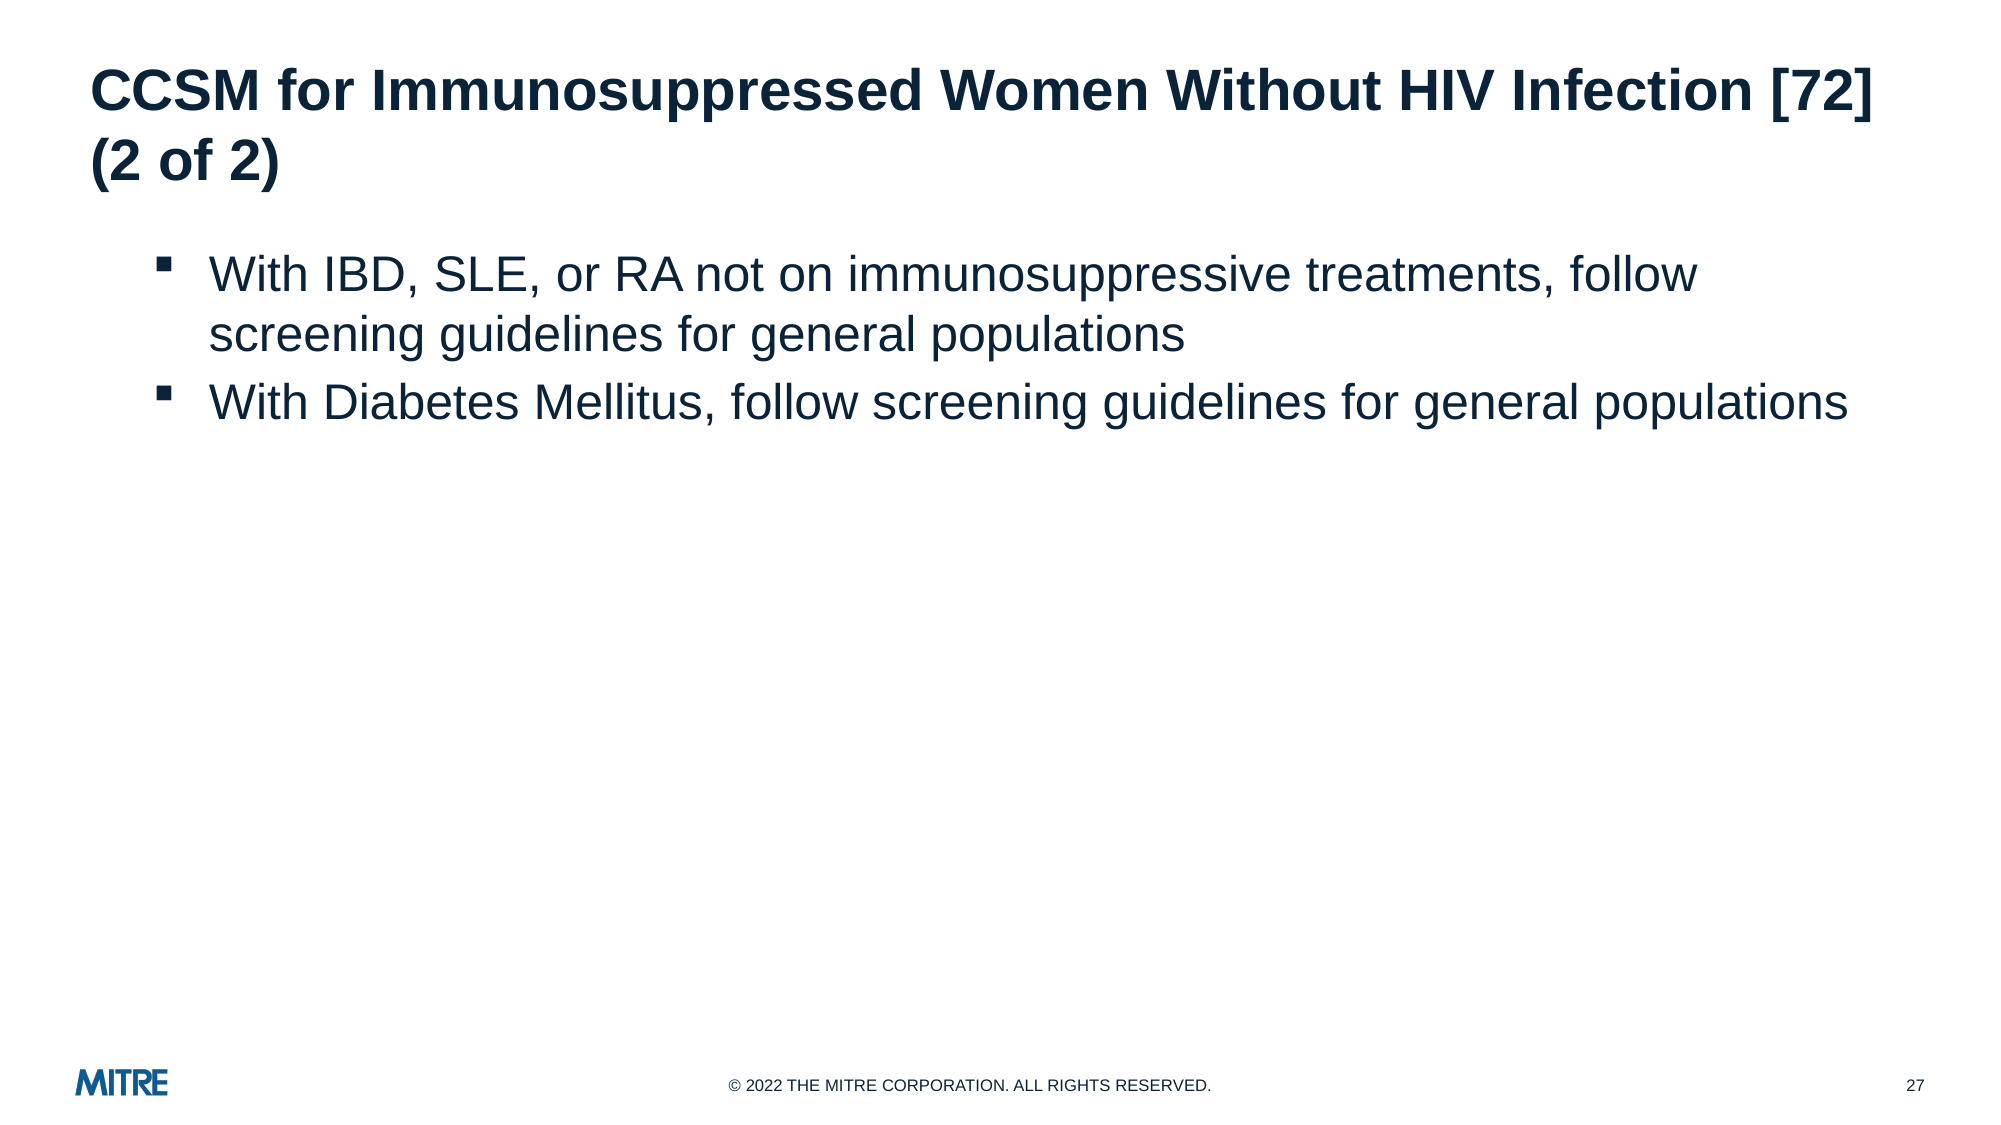

# CCSM for Immunosuppressed Women Without HIV Infection [72] (2 of 2)
With IBD, SLE, or RA not on immunosuppressive treatments, follow screening guidelines for general populations
With Diabetes Mellitus, follow screening guidelines for general populations

27